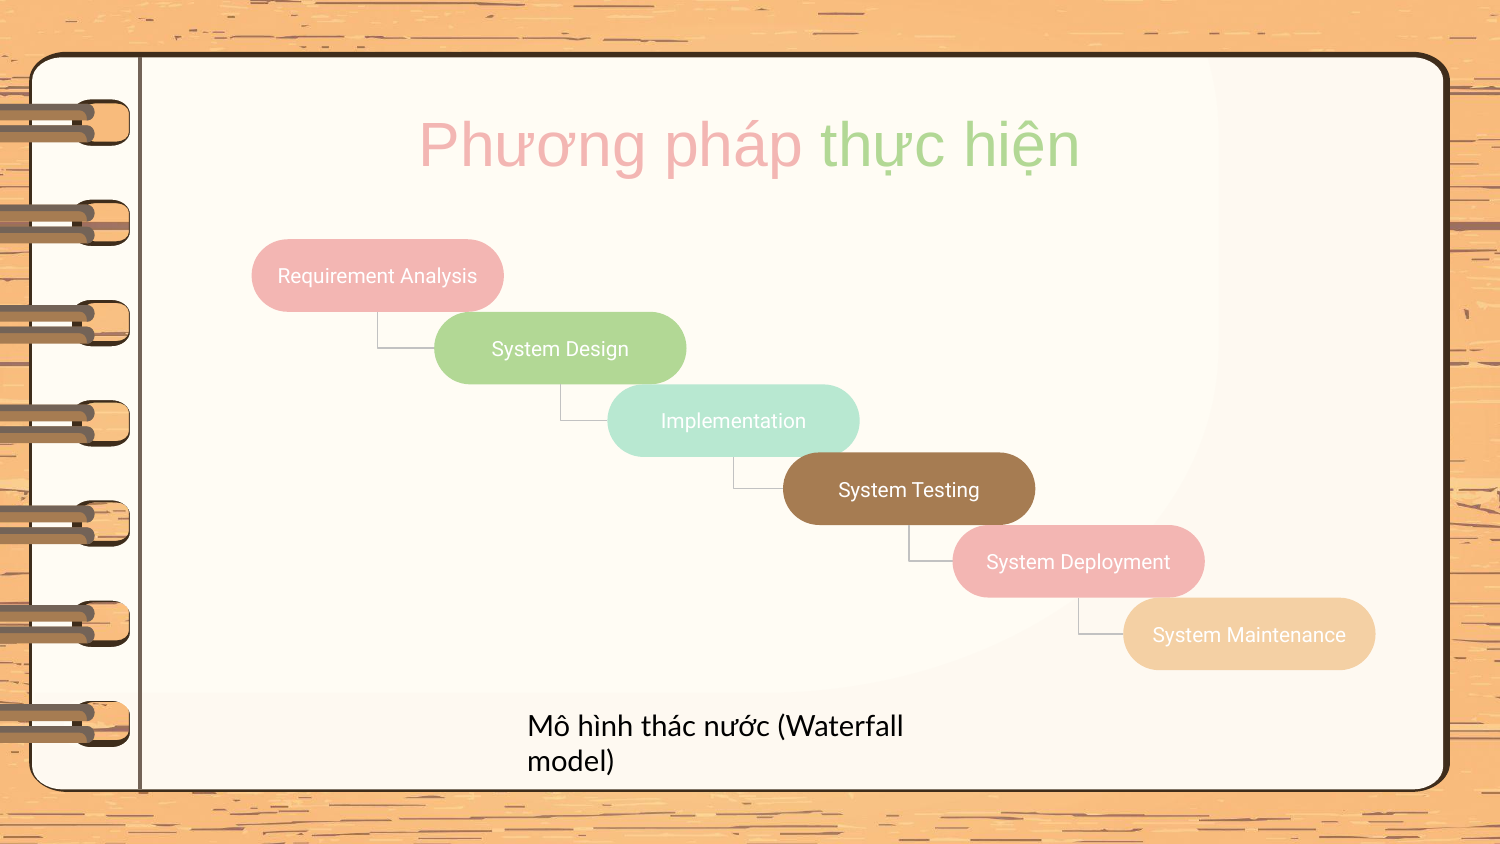

# Phương pháp thực hiện
Requirement Analysis
System Design
Implementation
System Testing
System Deployment
System Maintenance
Mô hình thác nước (Waterfall model)